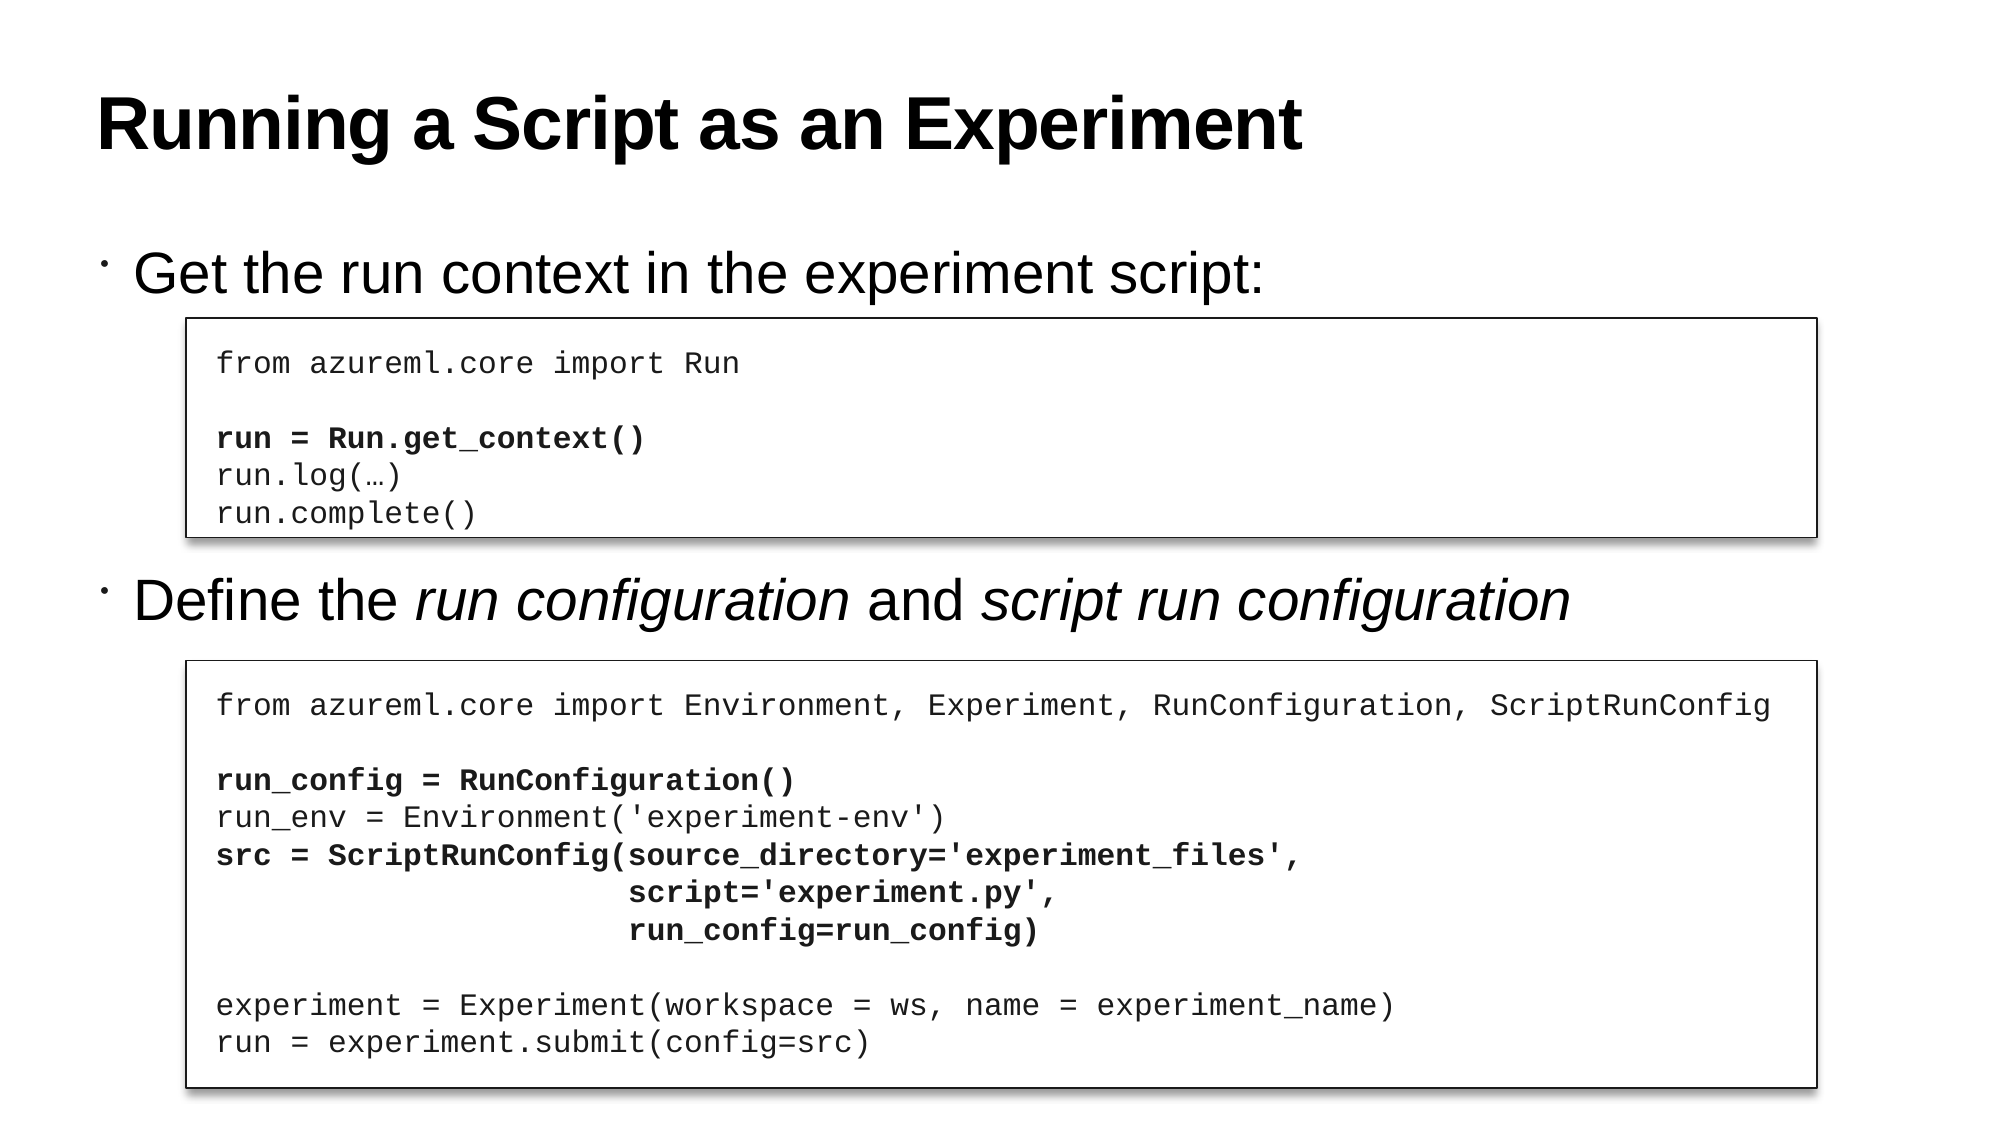

# Running a Script as an Experiment
Get the run context in the experiment script:

Define the run configuration and script run configuration
from azureml.core import Run

run = Run.get_context()
run.log(…)
run.complete()
from azureml.core import Environment, Experiment, RunConfiguration, ScriptRunConfig

run_config = RunConfiguration()
run_env = Environment('experiment-env')
src = ScriptRunConfig(source_directory='experiment_files',
                      script='experiment.py',
                      run_config=run_config)

experiment = Experiment(workspace = ws, name = experiment_name)
run = experiment.submit(config=src)